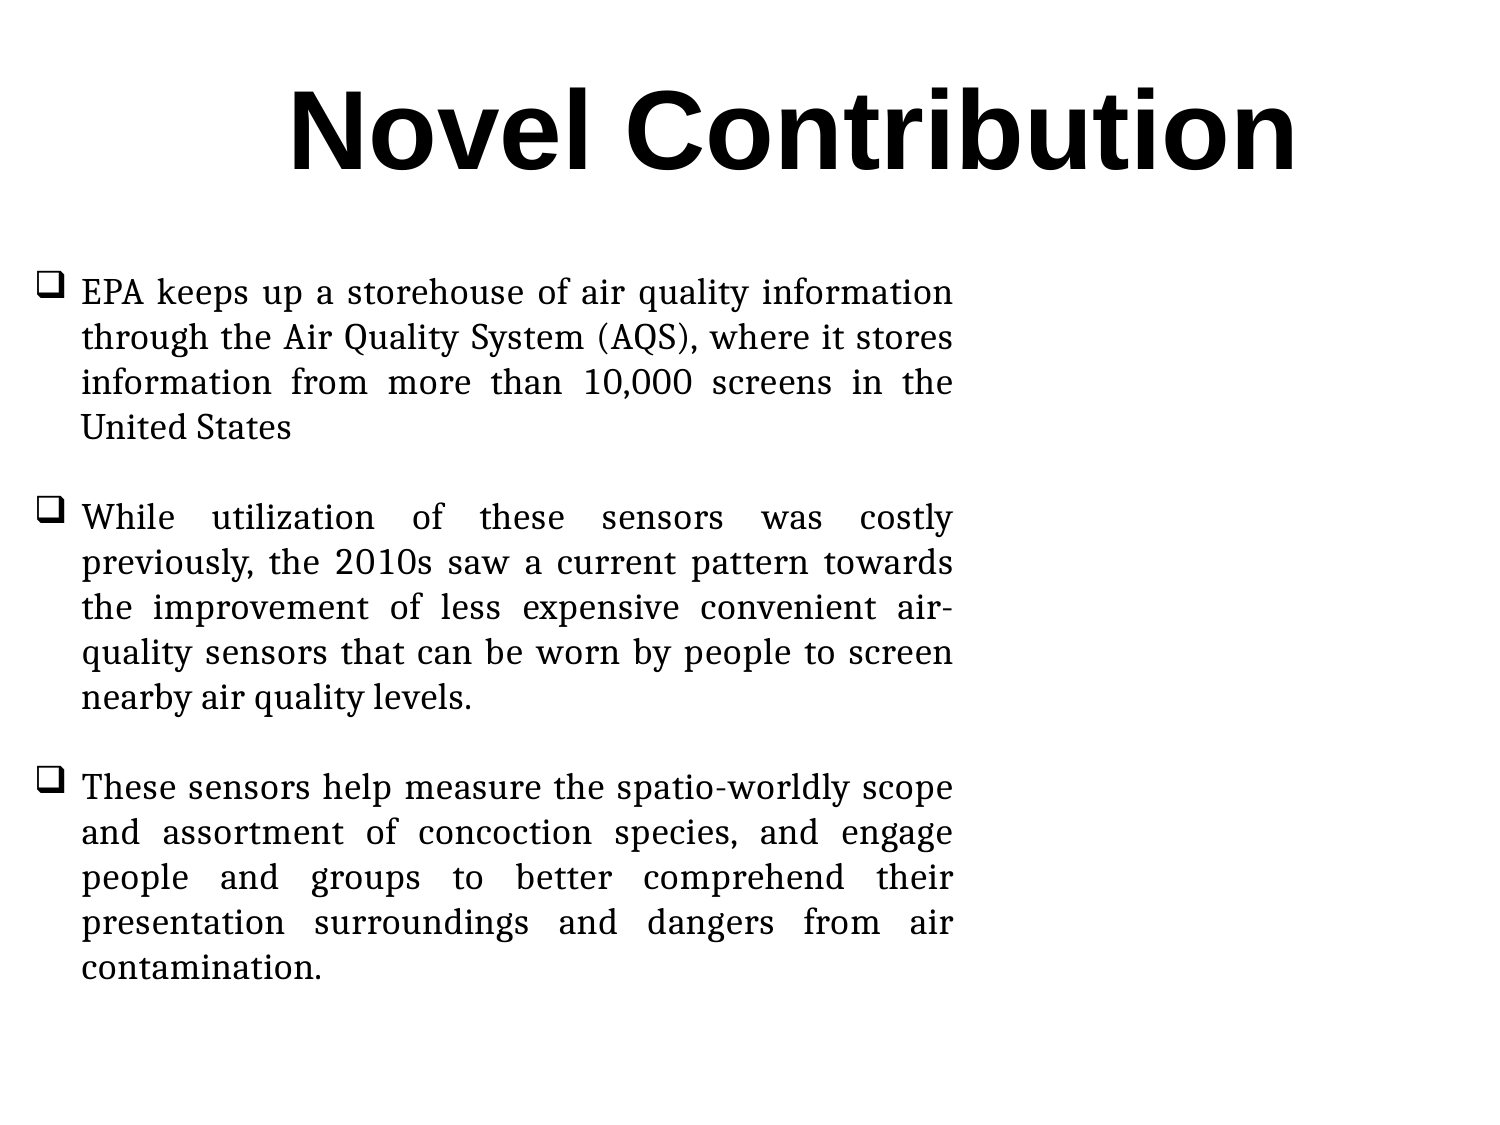

Novel Contribution
EPA keeps up a storehouse of air quality information through the Air Quality System (AQS), where it stores information from more than 10,000 screens in the United States

While utilization of these sensors was costly previously, the 2010s saw a current pattern towards the improvement of less expensive convenient air-quality sensors that can be worn by people to screen nearby air quality levels.

These sensors help measure the spatio-worldly scope and assortment of concoction species, and engage people and groups to better comprehend their presentation surroundings and dangers from air contamination.